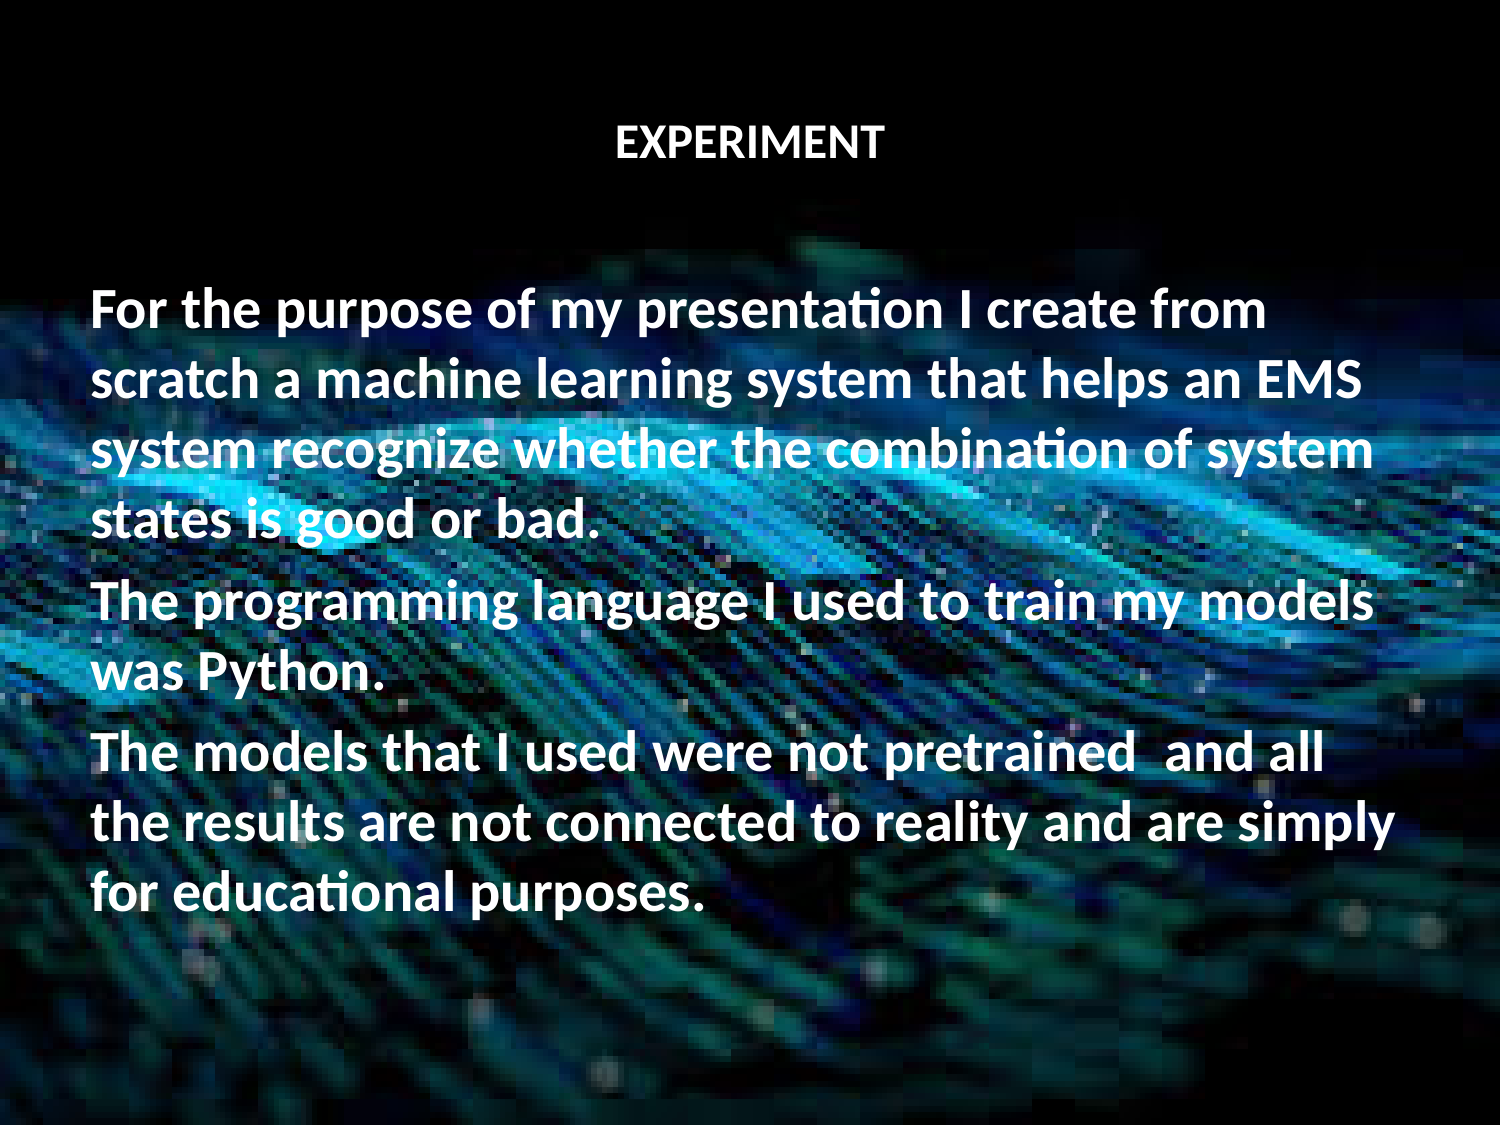

# EXPERIMENT
For the purpose of my presentation I create from scratch a machine learning system that helps an EMS system recognize whether the combination of system states is good or bad.
The programming language I used to train my models was Python.
The models that I used were not pretrained  and all the results are not connected to reality and are simply for educational purposes.